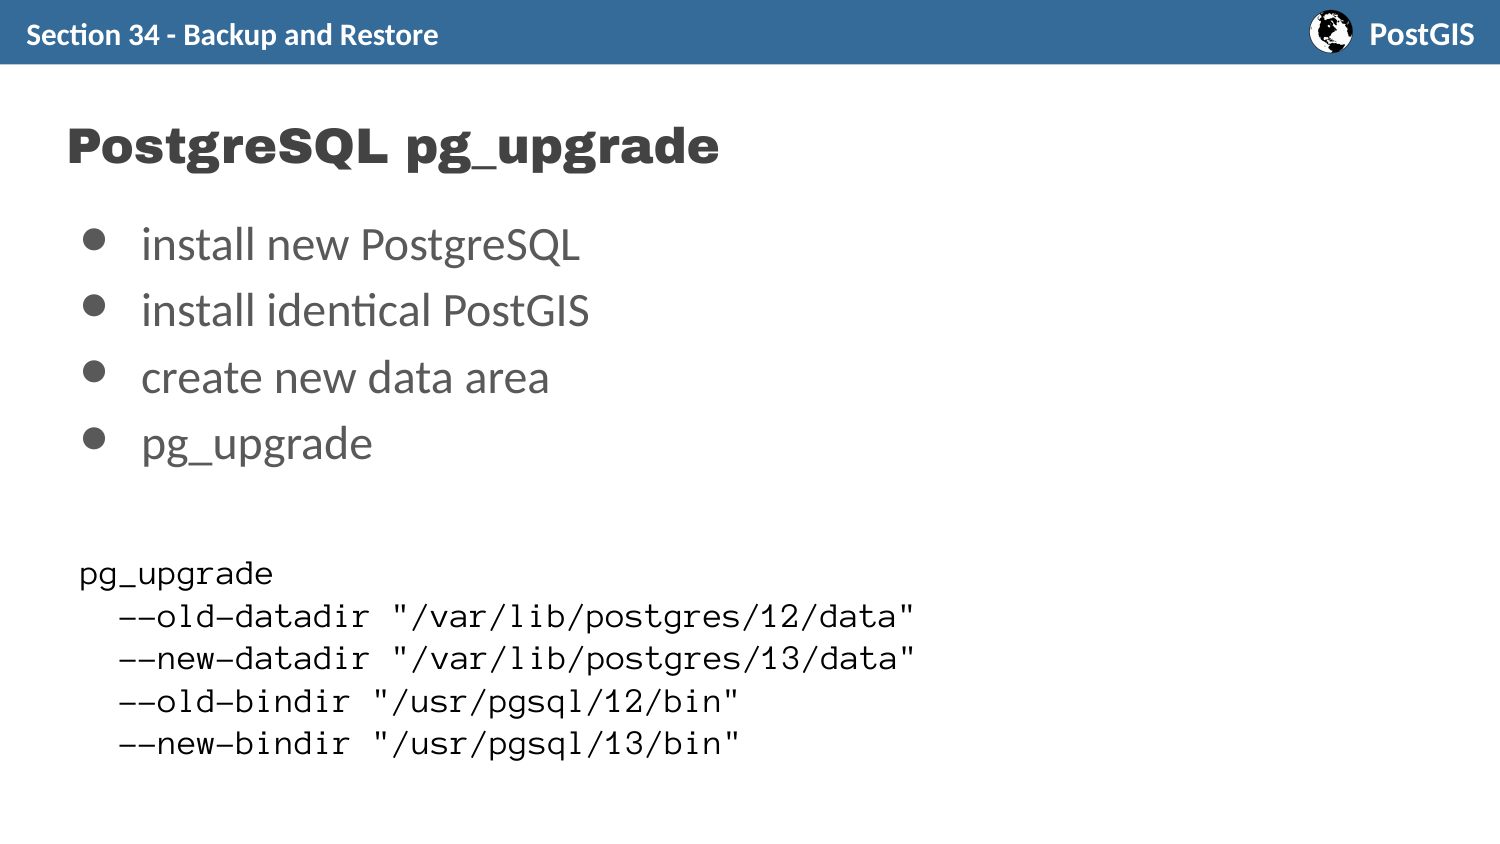

Section 34 - Backup and Restore
# PostgreSQL pg_upgrade
install new PostgreSQL
install identical PostGIS
create new data area
pg_upgrade
pg_upgrade
  --old-datadir "/var/lib/postgres/12/data"
  --new-datadir "/var/lib/postgres/13/data"
  --old-bindir "/usr/pgsql/12/bin"
  --new-bindir "/usr/pgsql/13/bin"